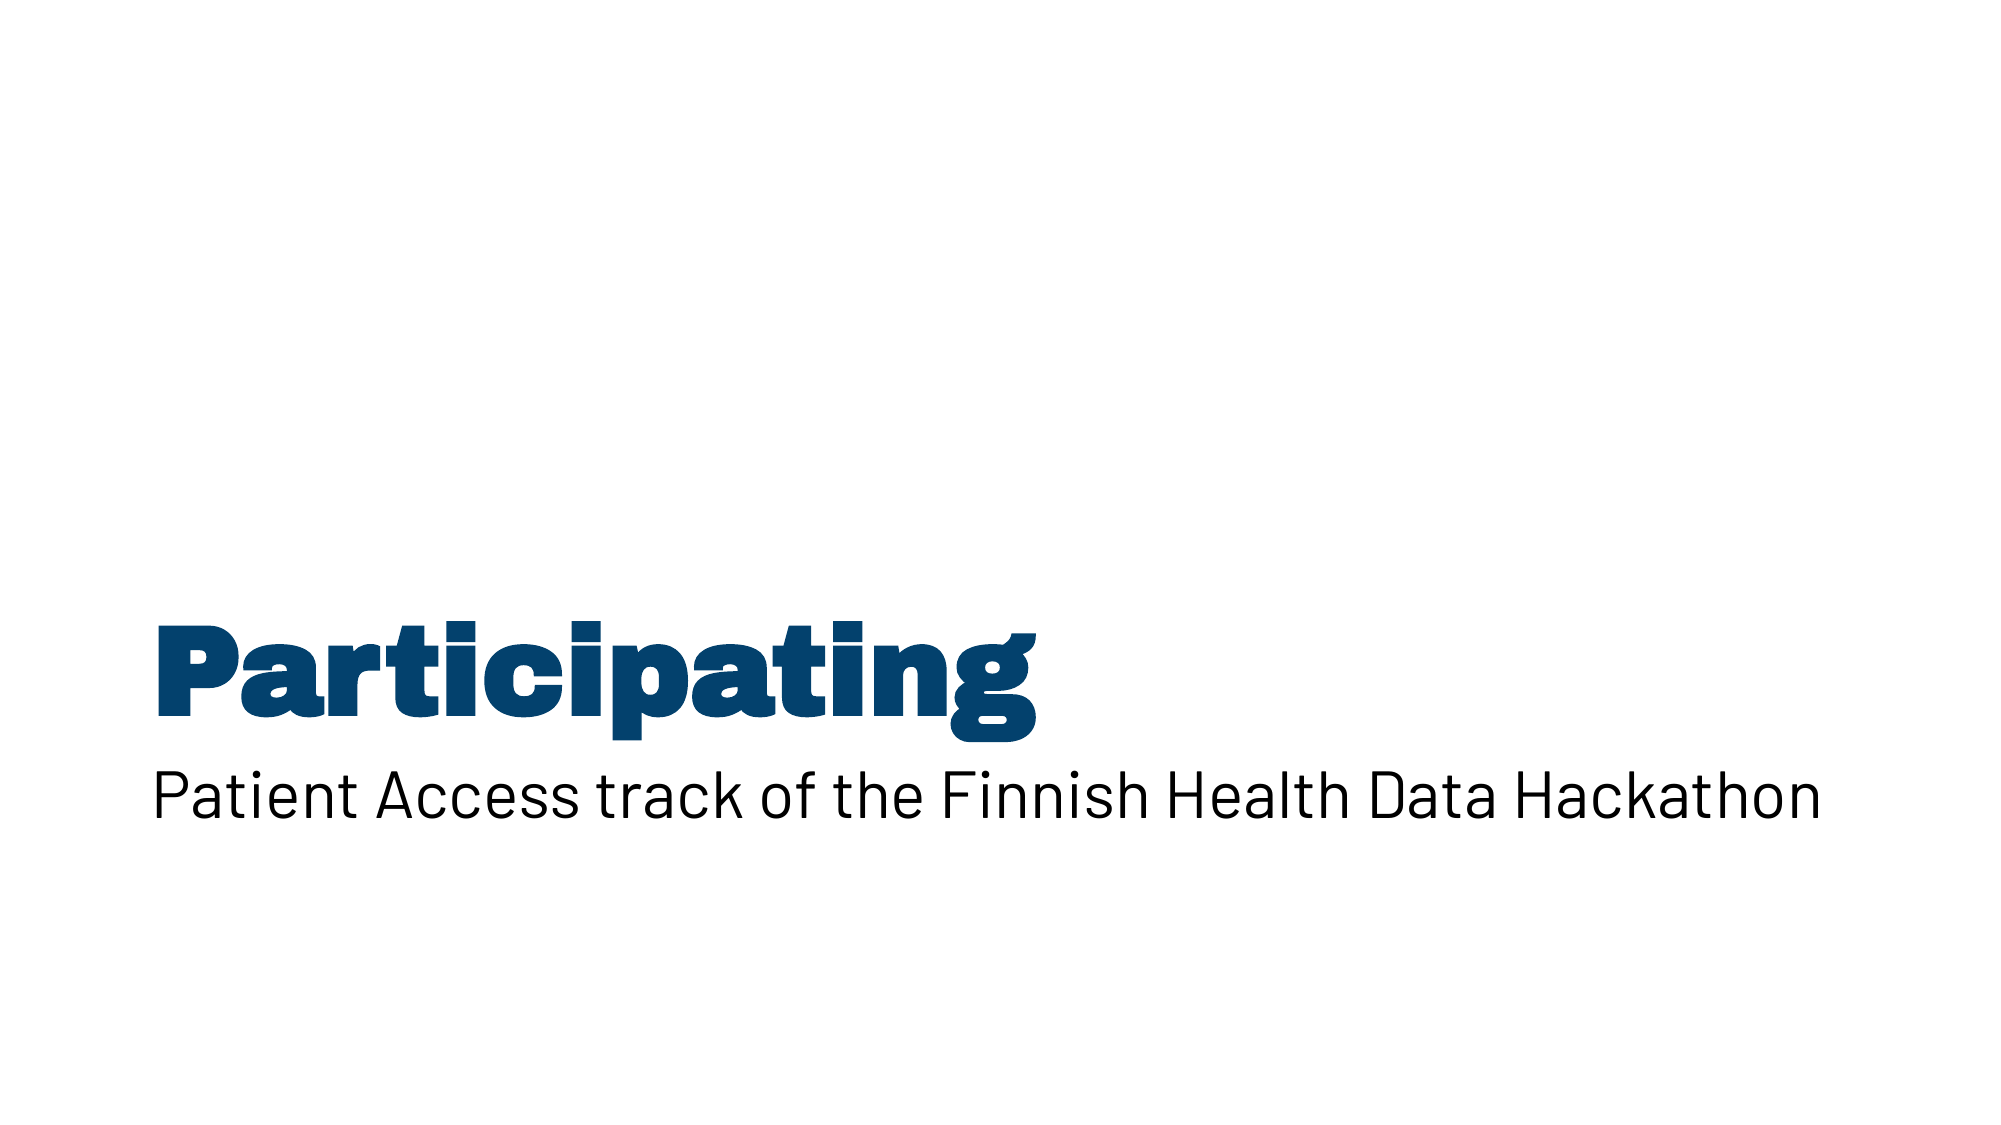

# Participating
Patient Access track of the Finnish Health Data Hackathon